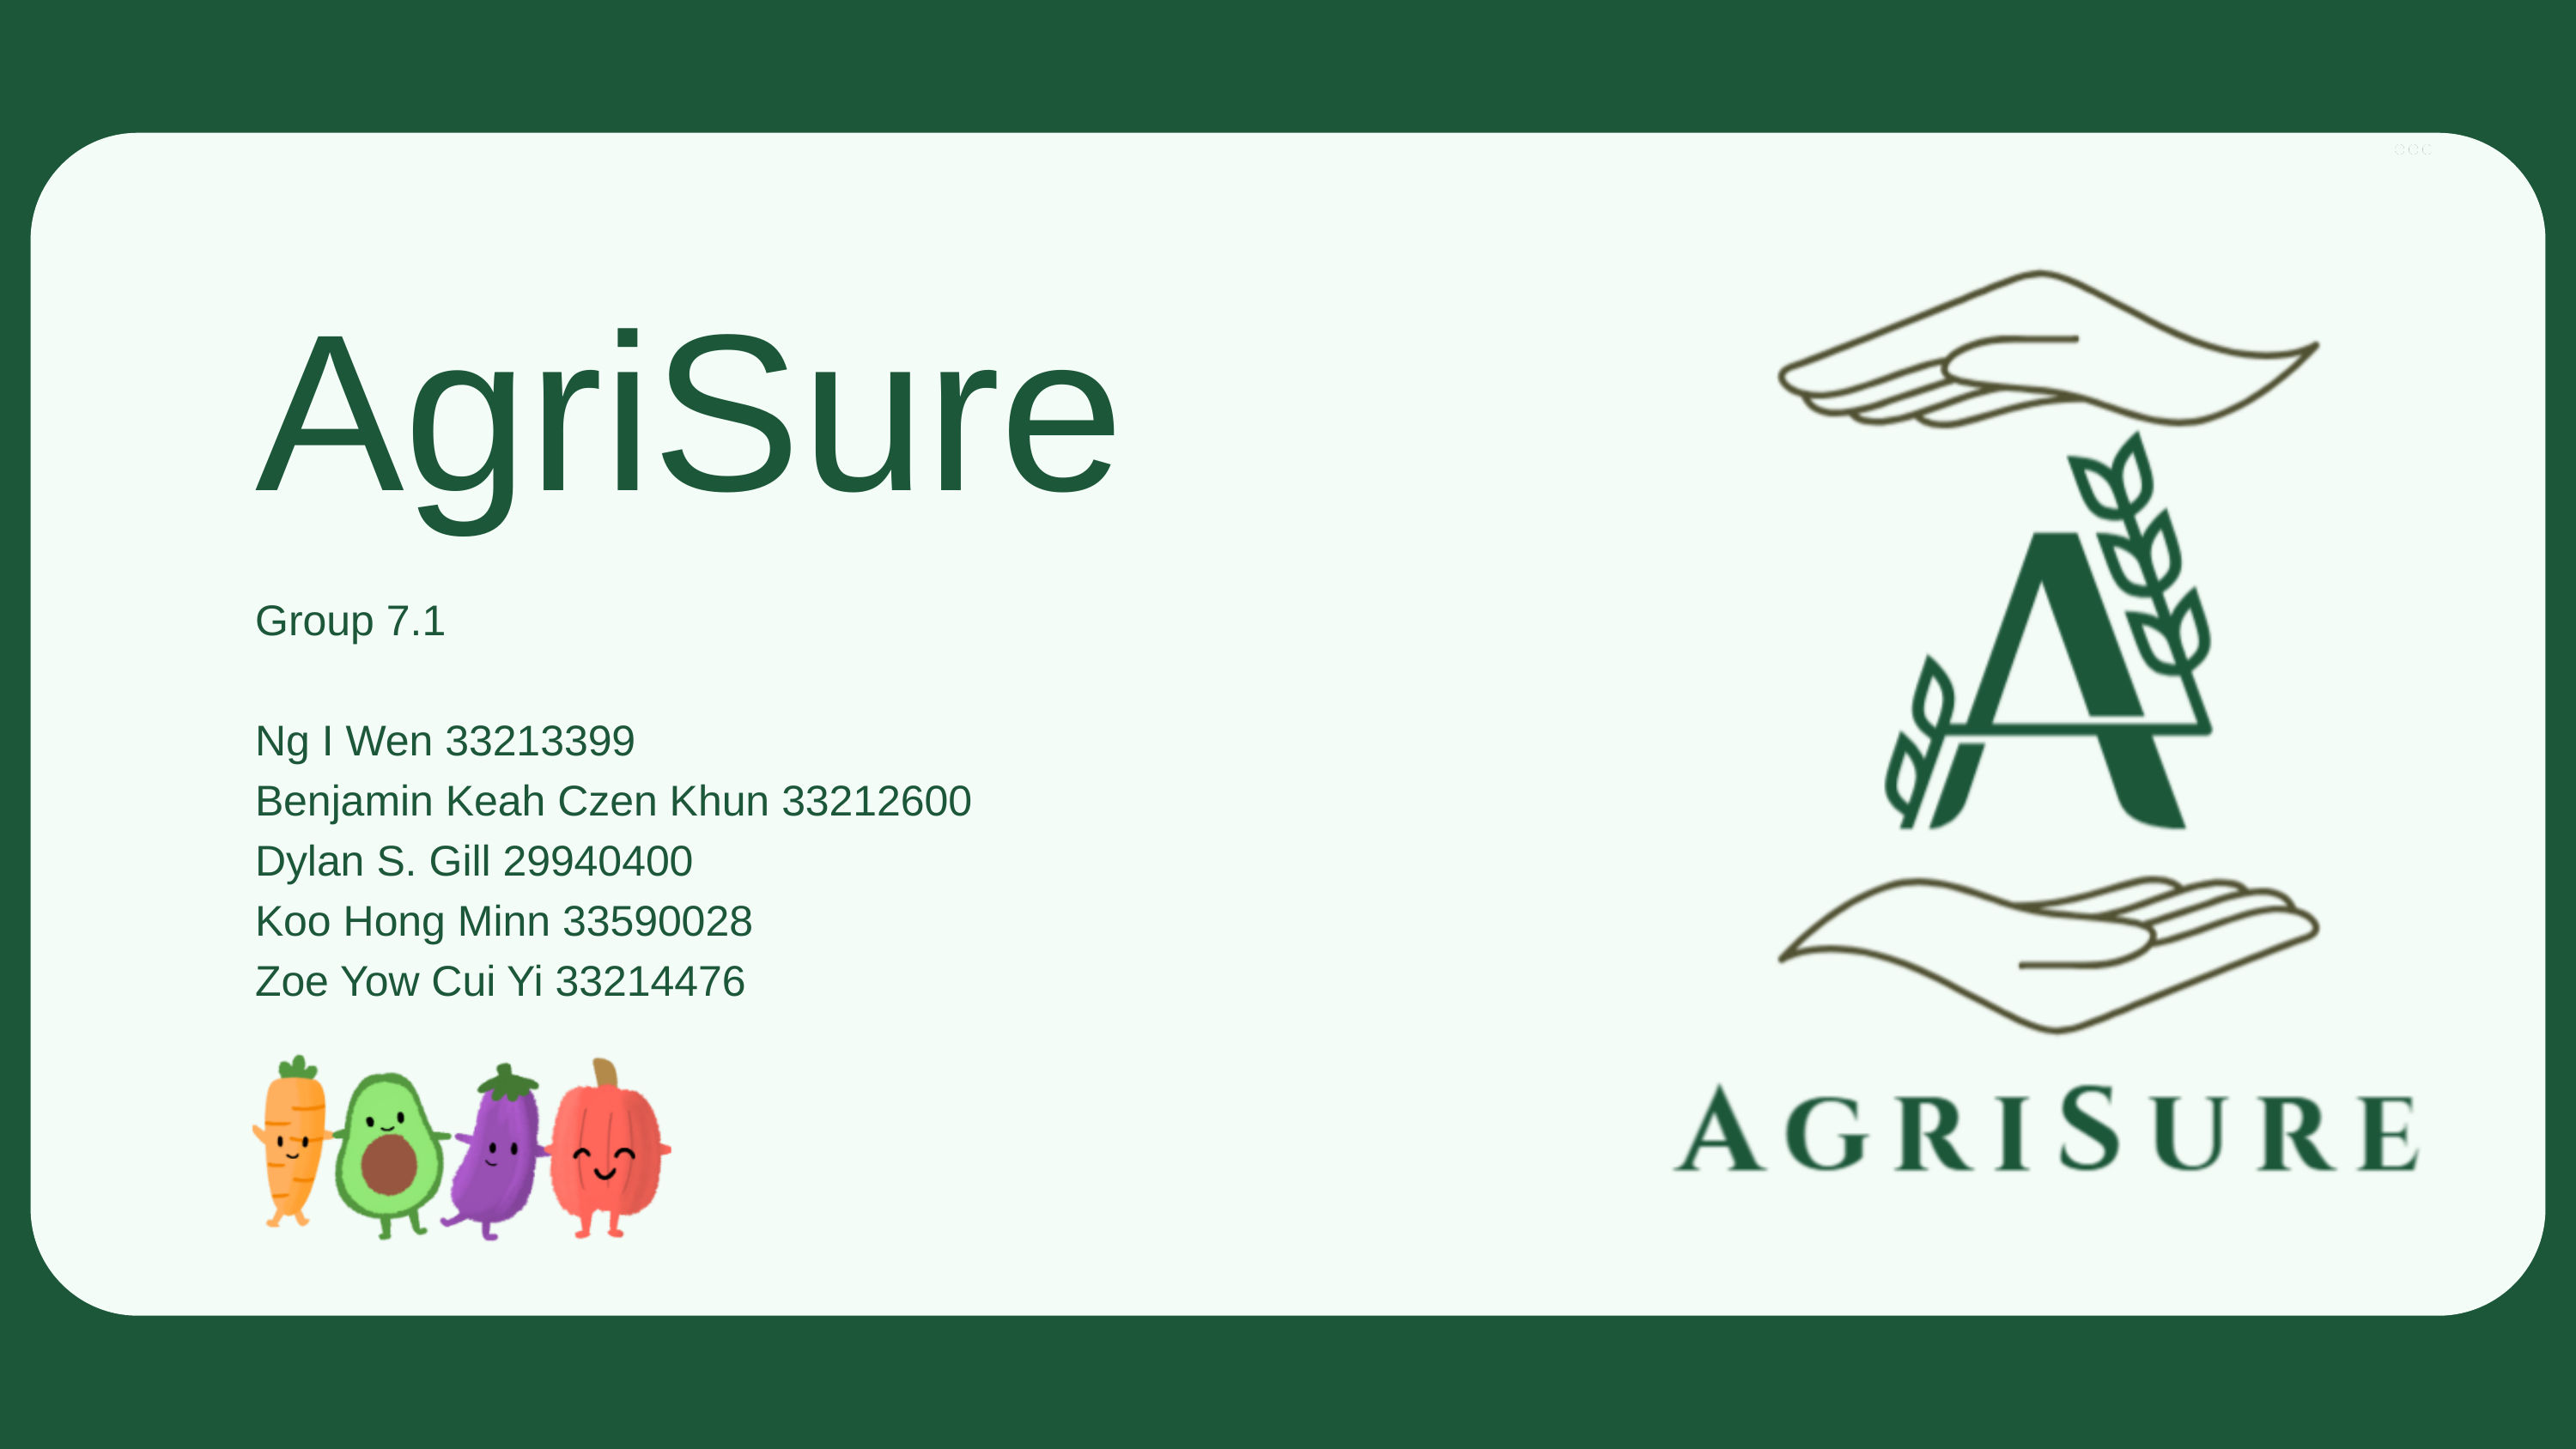

AgriSure
Group 7.1

Ng I Wen 33213399
Benjamin Keah Czen Khun 33212600
Dylan S. Gill 29940400
Koo Hong Minn 33590028
Zoe Yow Cui Yi 33214476